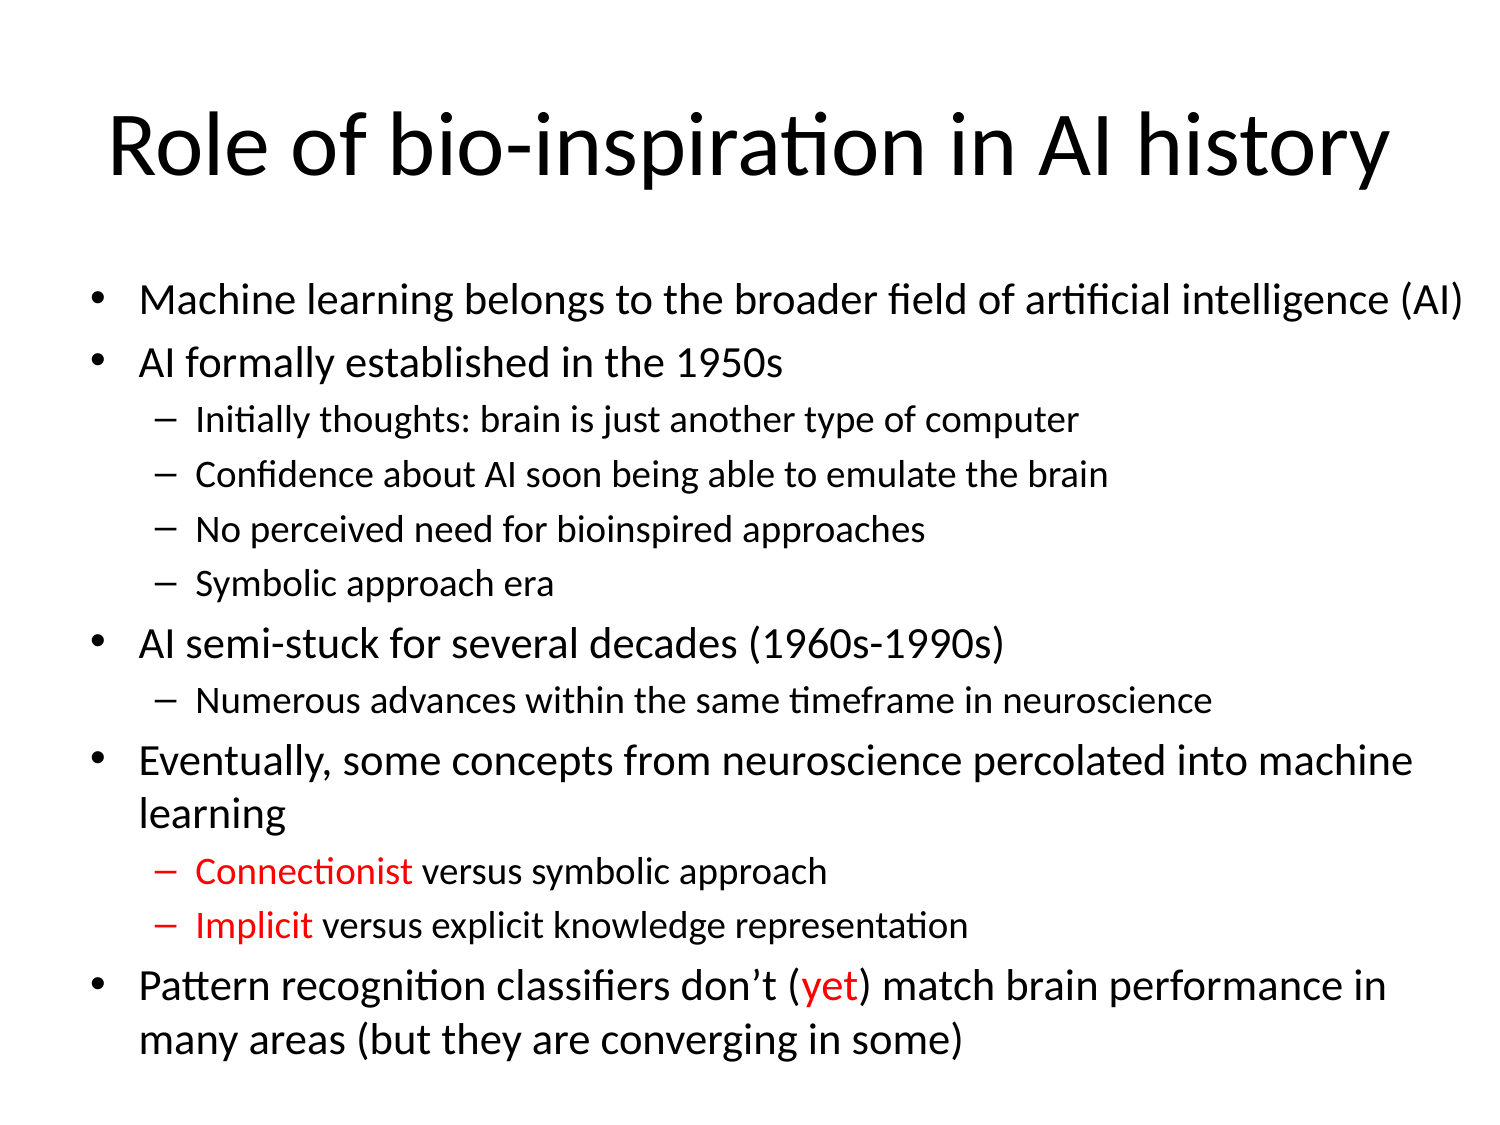

# Role of bio-inspiration in AI history
Machine learning belongs to the broader field of artificial intelligence (AI)
AI formally established in the 1950s
Initially thoughts: brain is just another type of computer
Confidence about AI soon being able to emulate the brain
No perceived need for bioinspired approaches
Symbolic approach era
AI semi-stuck for several decades (1960s-1990s)
Numerous advances within the same timeframe in neuroscience
Eventually, some concepts from neuroscience percolated into machine learning
Connectionist versus symbolic approach
Implicit versus explicit knowledge representation
Pattern recognition classifiers don’t (yet) match brain performance in many areas (but they are converging in some)